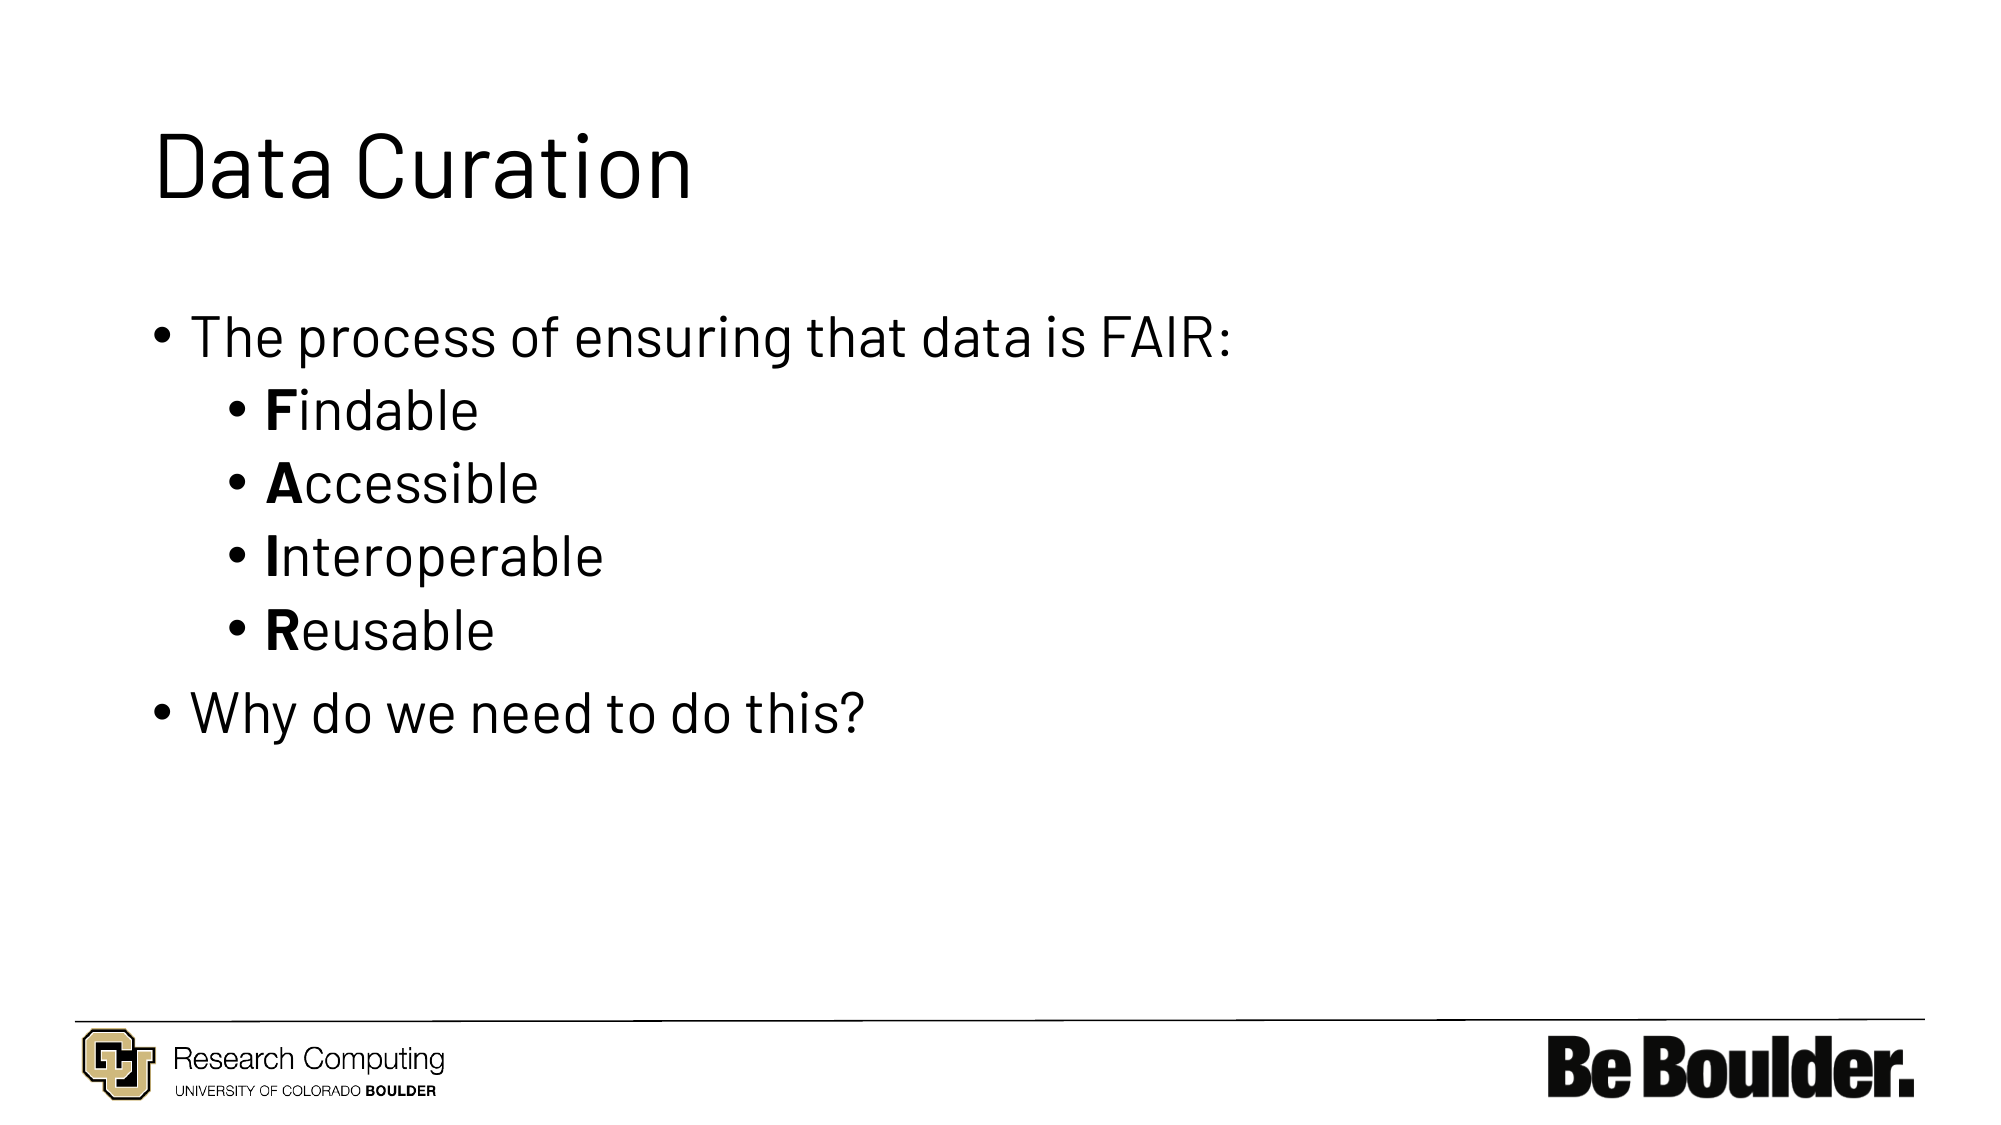

# Data Curation
The process of ensuring that data is FAIR:
Findable
Accessible
Interoperable
Reusable
Why do we need to do this?